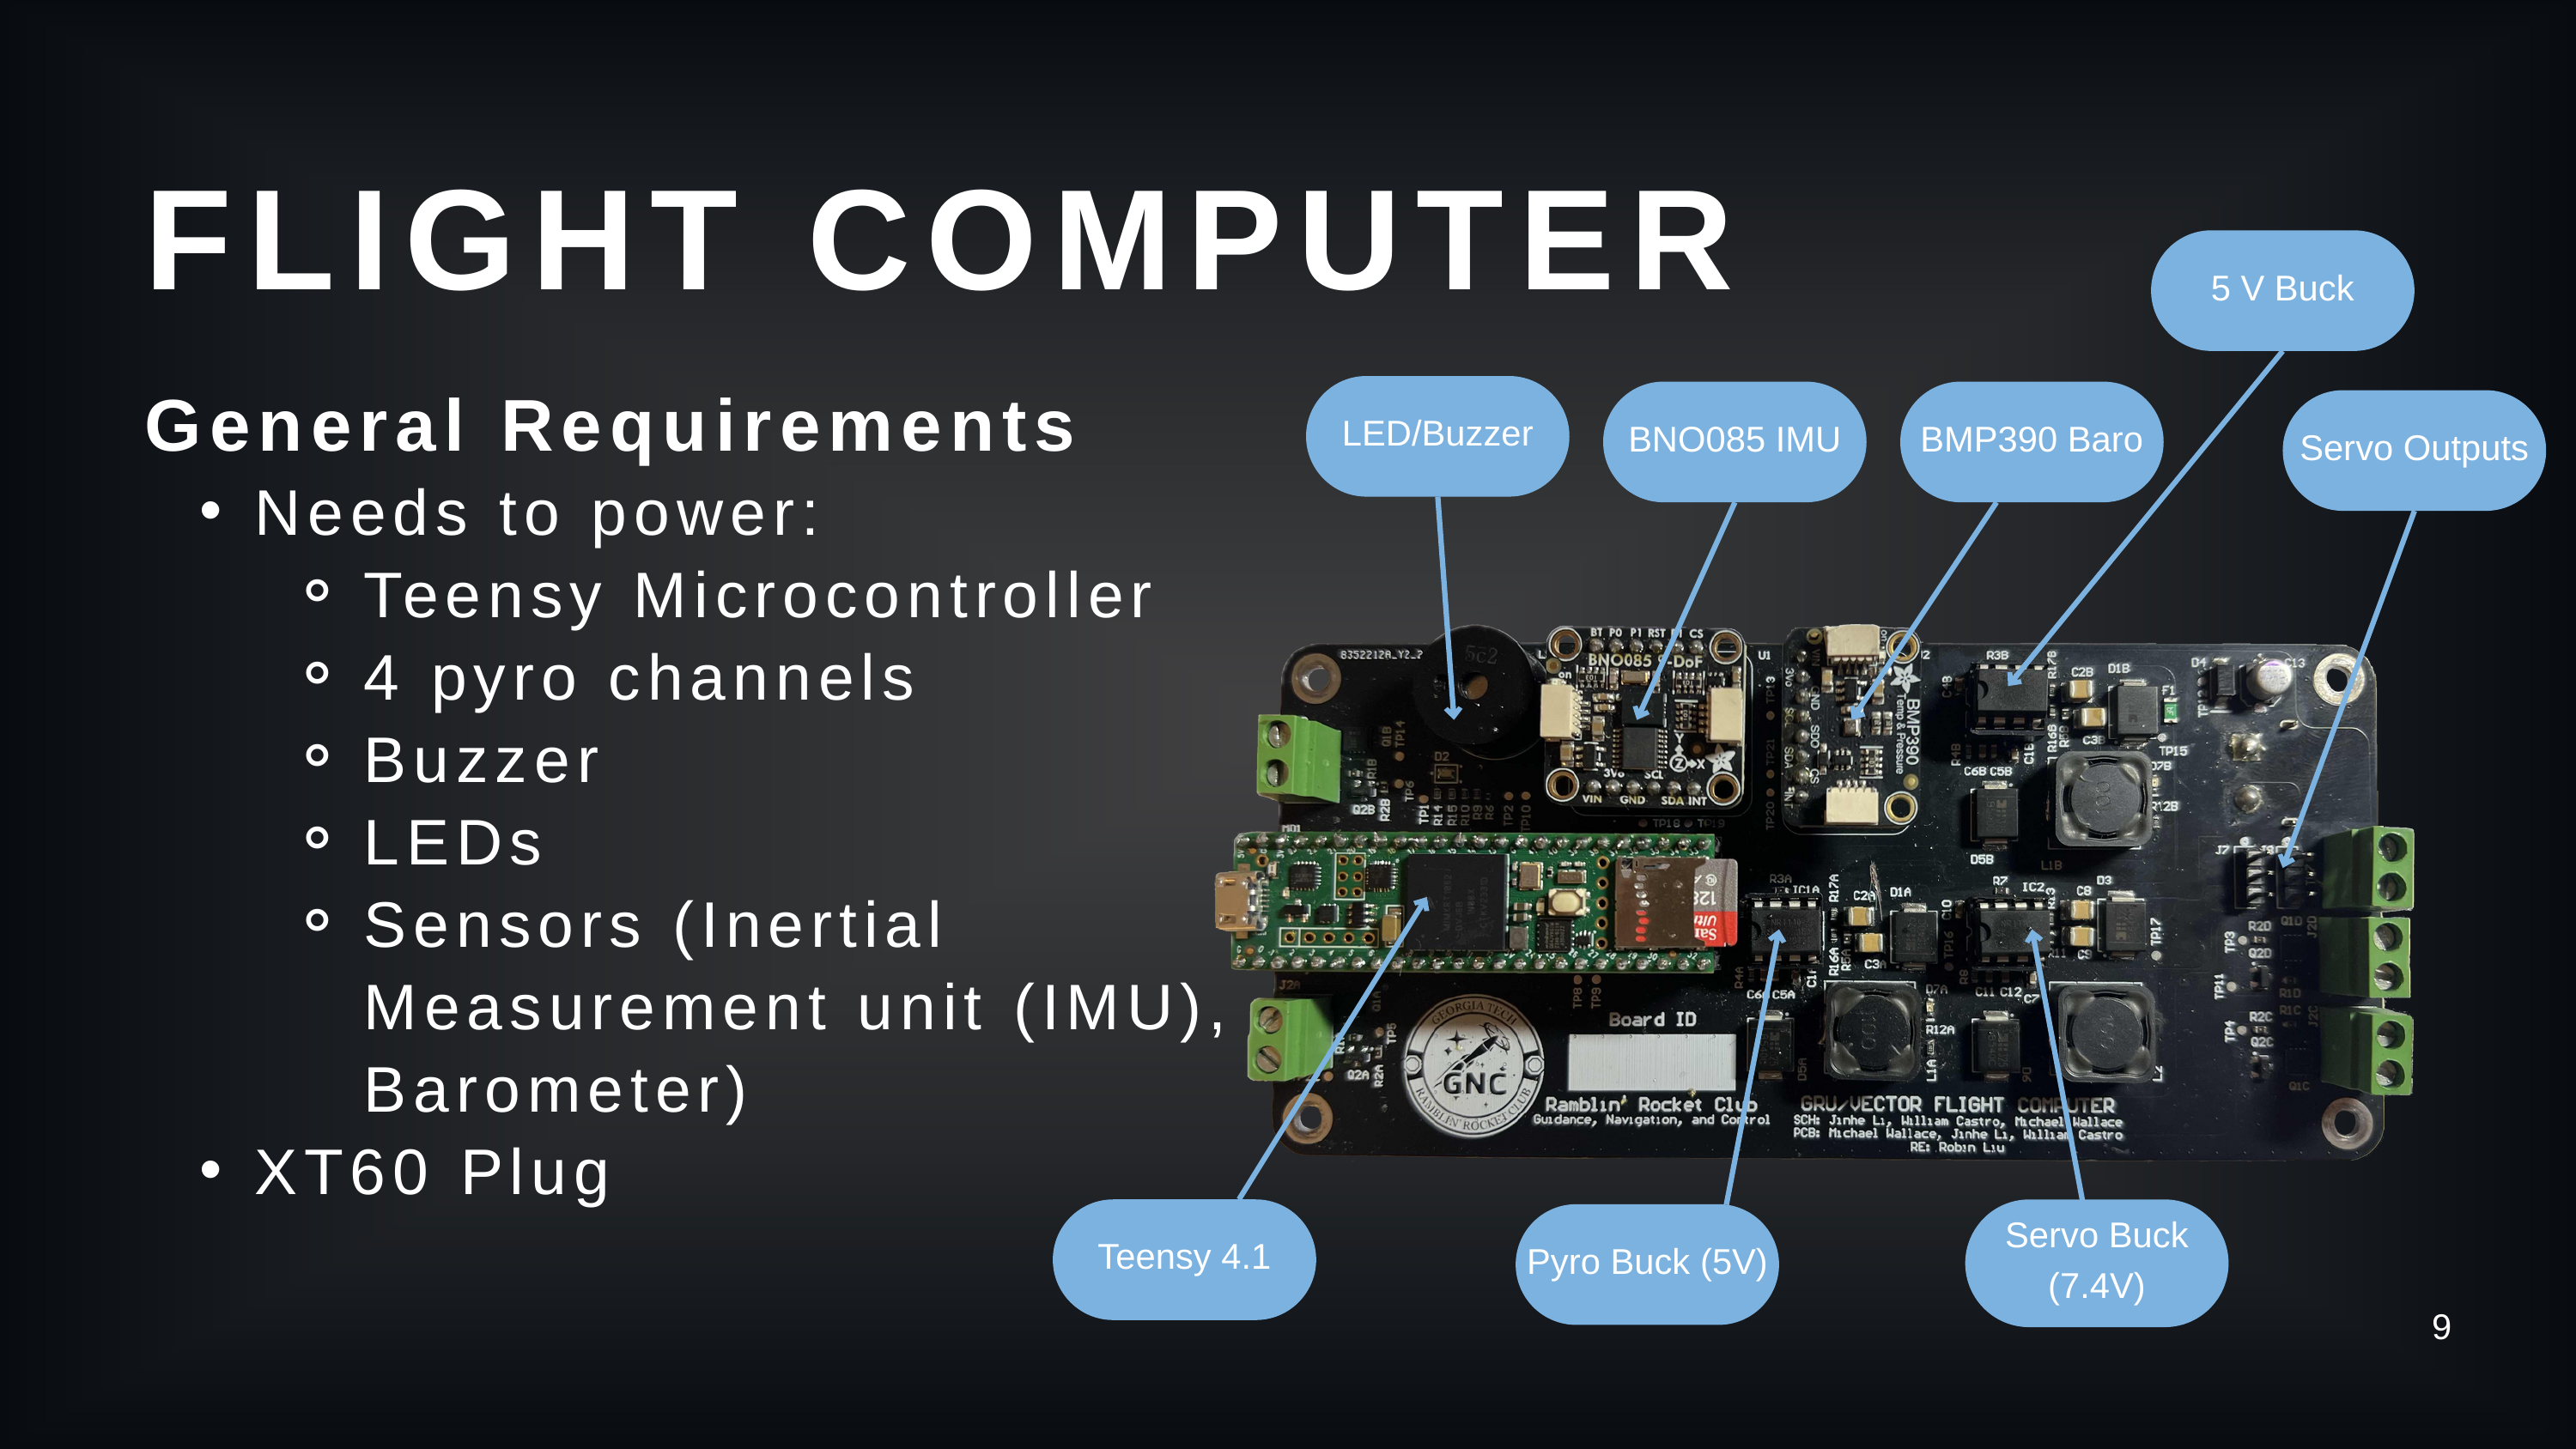

FLIGHT COMPUTER

5 V Buck

General Requirements
Needs to power:
Teensy Microcontroller
4 pyro channels
Buzzer
LEDs
Sensors (Inertial Measurement unit (IMU), Barometer)
XT60 Plug

LED/Buzzer

BNO085 IMU

BMP390 Baro

Servo Outputs

Teensy 4.1

Servo Buck (7.4V)

Pyro Buck (5V)
9